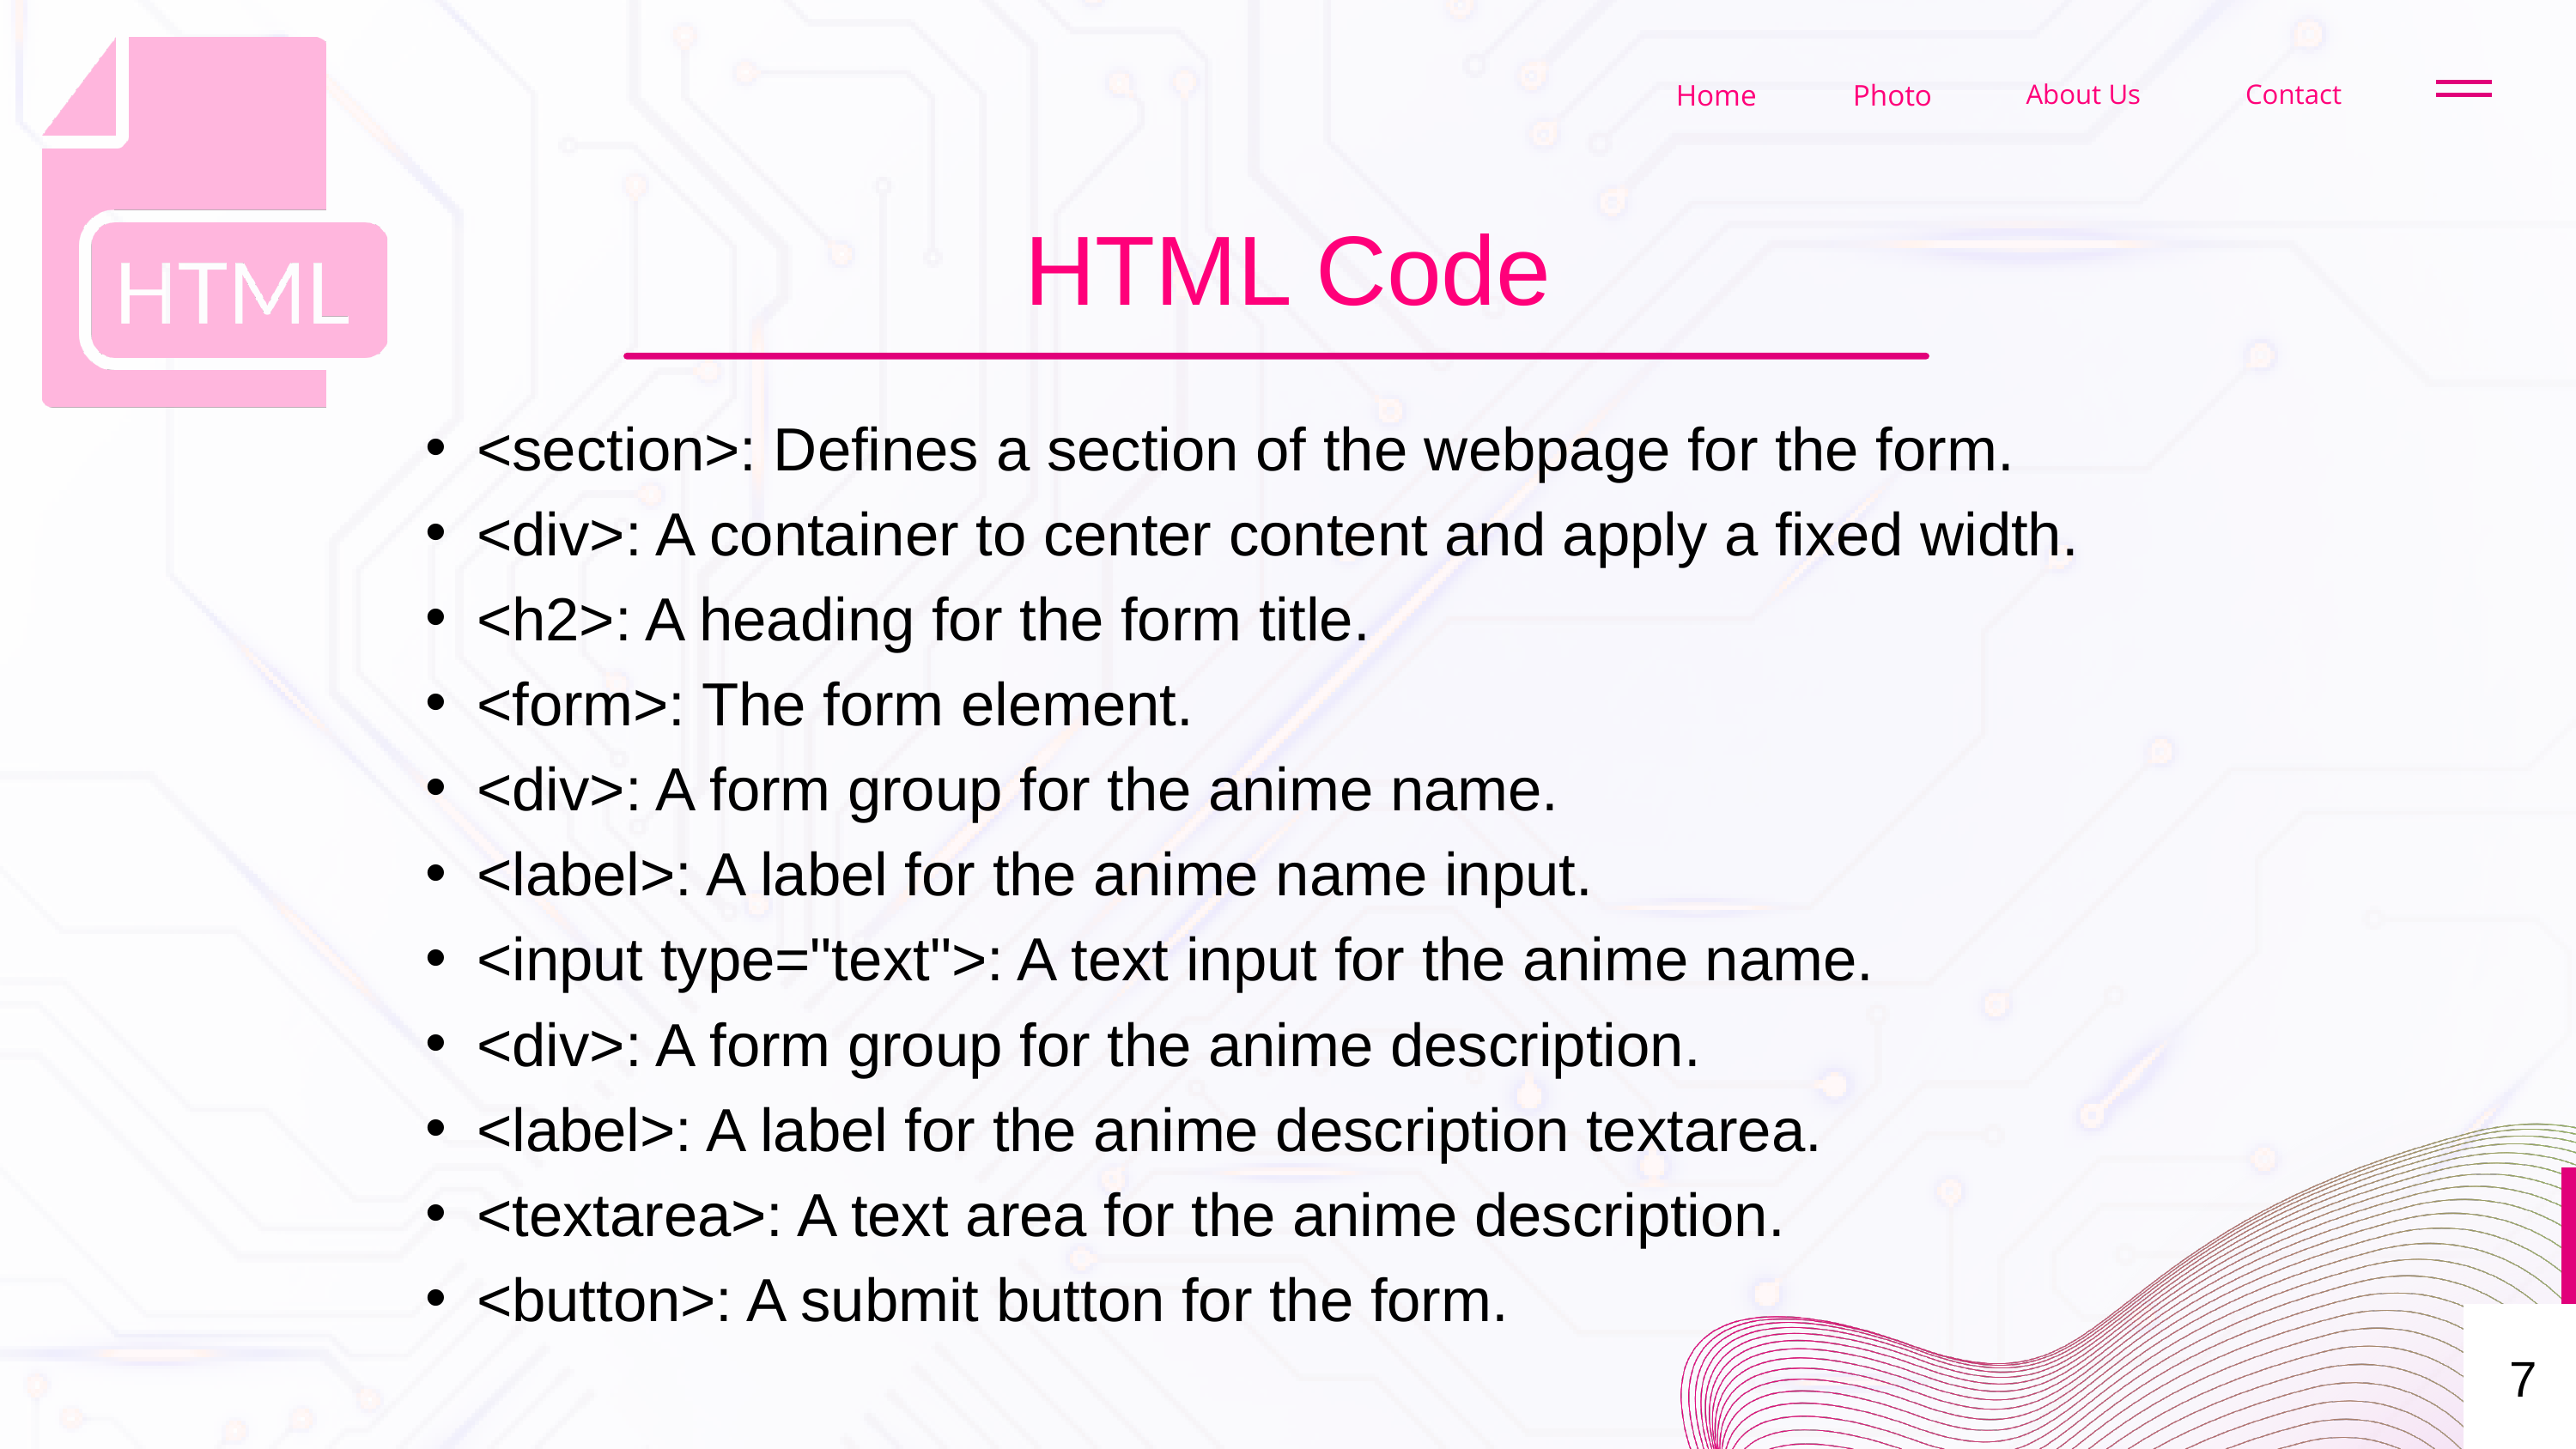

Home
Photo
About Us
Contact

HTML Code

<section>: Defines a section of the webpage for the form.
<div>: A container to center content and apply a fixed width.
<h2>: A heading for the form title.
<form>: The form element.
<div>: A form group for the anime name.
<label>: A label for the anime name input.
<input type="text">: A text input for the anime name.
<div>: A form group for the anime description.
<label>: A label for the anime description textarea.
<textarea>: A text area for the anime description.
<button>: A submit button for the form.

7